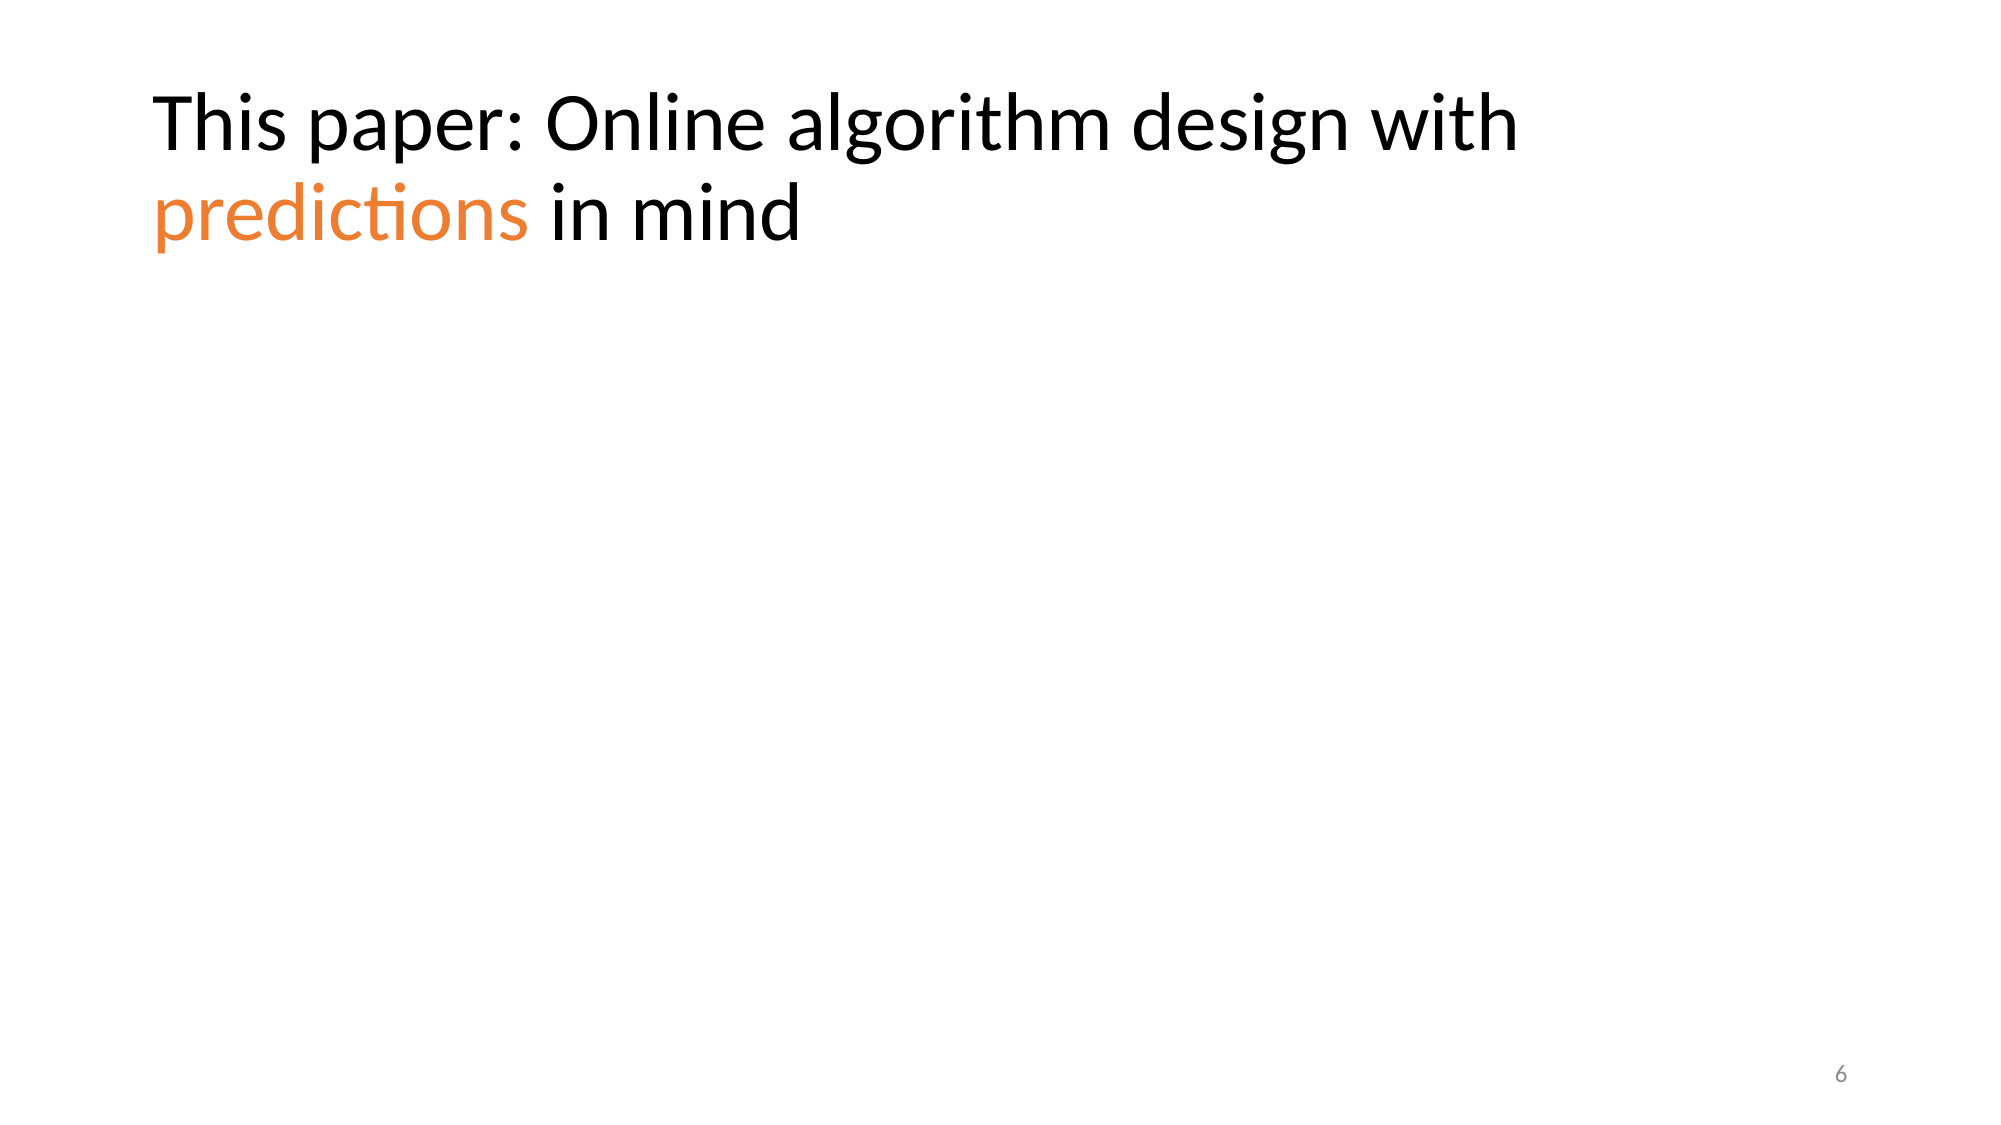

# This paper: Online algorithm design with predictions in mind
6